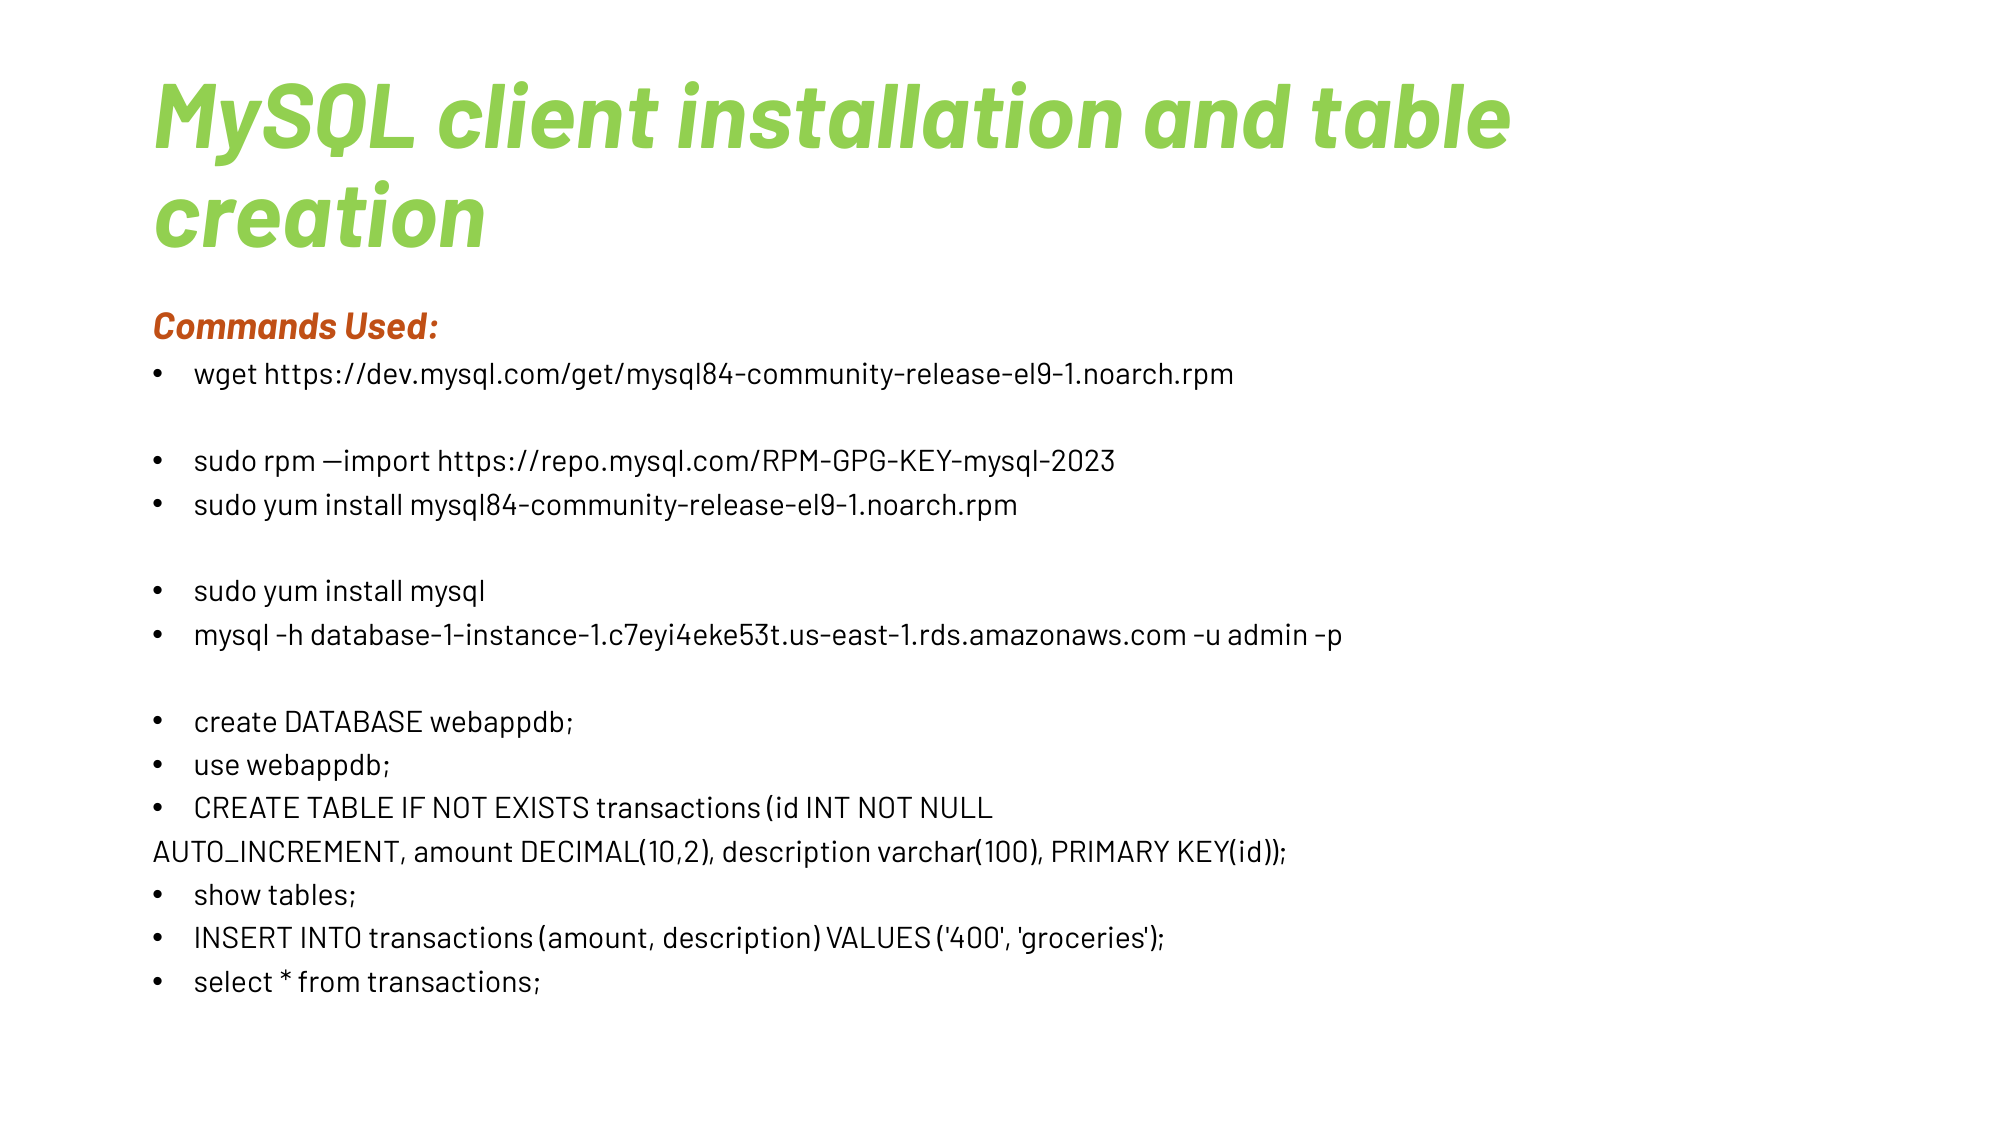

# MySQL client installation and table creation
Commands Used:
wget https://dev.mysql.com/get/mysql84-community-release-el9-1.noarch.rpm

sudo rpm --import https://repo.mysql.com/RPM-GPG-KEY-mysql-2023
sudo yum install mysql84-community-release-el9-1.noarch.rpm

sudo yum install mysql
mysql -h database-1-instance-1.c7eyi4eke53t.us-east-1.rds.amazonaws.com -u admin -p

create DATABASE webappdb;
use webappdb;
CREATE TABLE IF NOT EXISTS transactions (id INT NOT NULL
AUTO_INCREMENT, amount DECIMAL(10,2), description varchar(100), PRIMARY KEY(id));
show tables;
INSERT INTO transactions (amount, description) VALUES ('400', 'groceries');
select * from transactions;